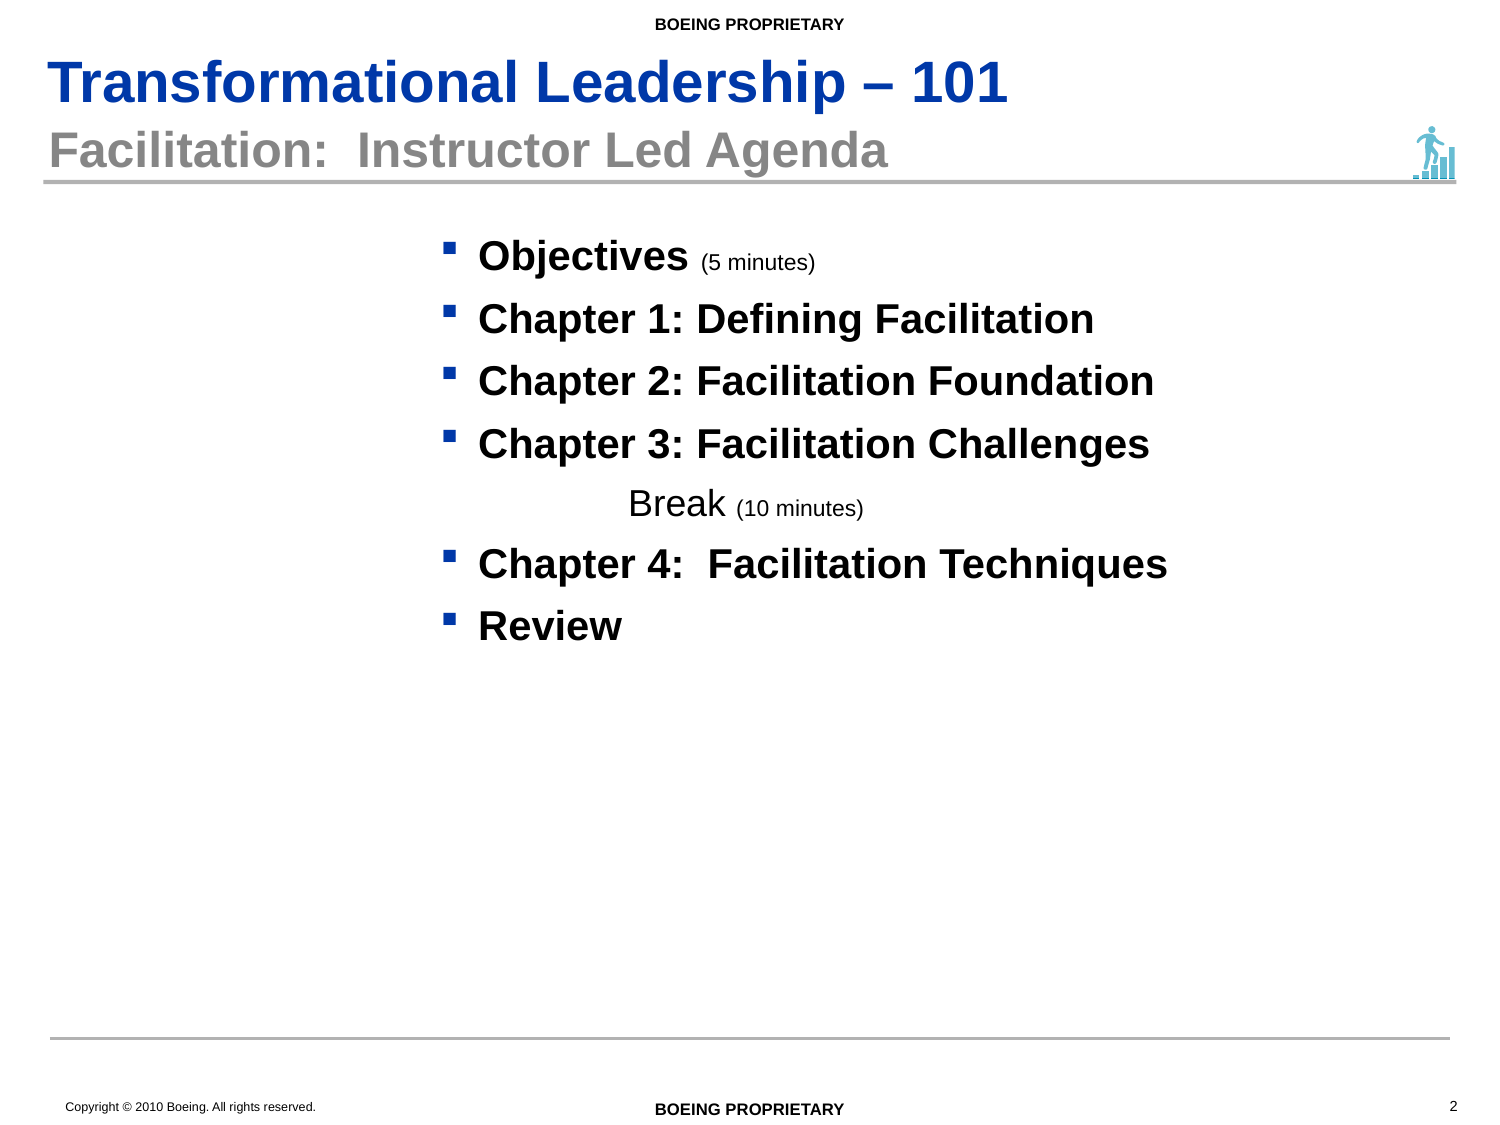

# Facilitation:  Instructor Led Agenda
Objectives (5 minutes)
Chapter 1: Defining Facilitation
Chapter 2: Facilitation Foundation
Chapter 3: Facilitation Challenges
		Break (10 minutes)
Chapter 4:  Facilitation Techniques
Review

2